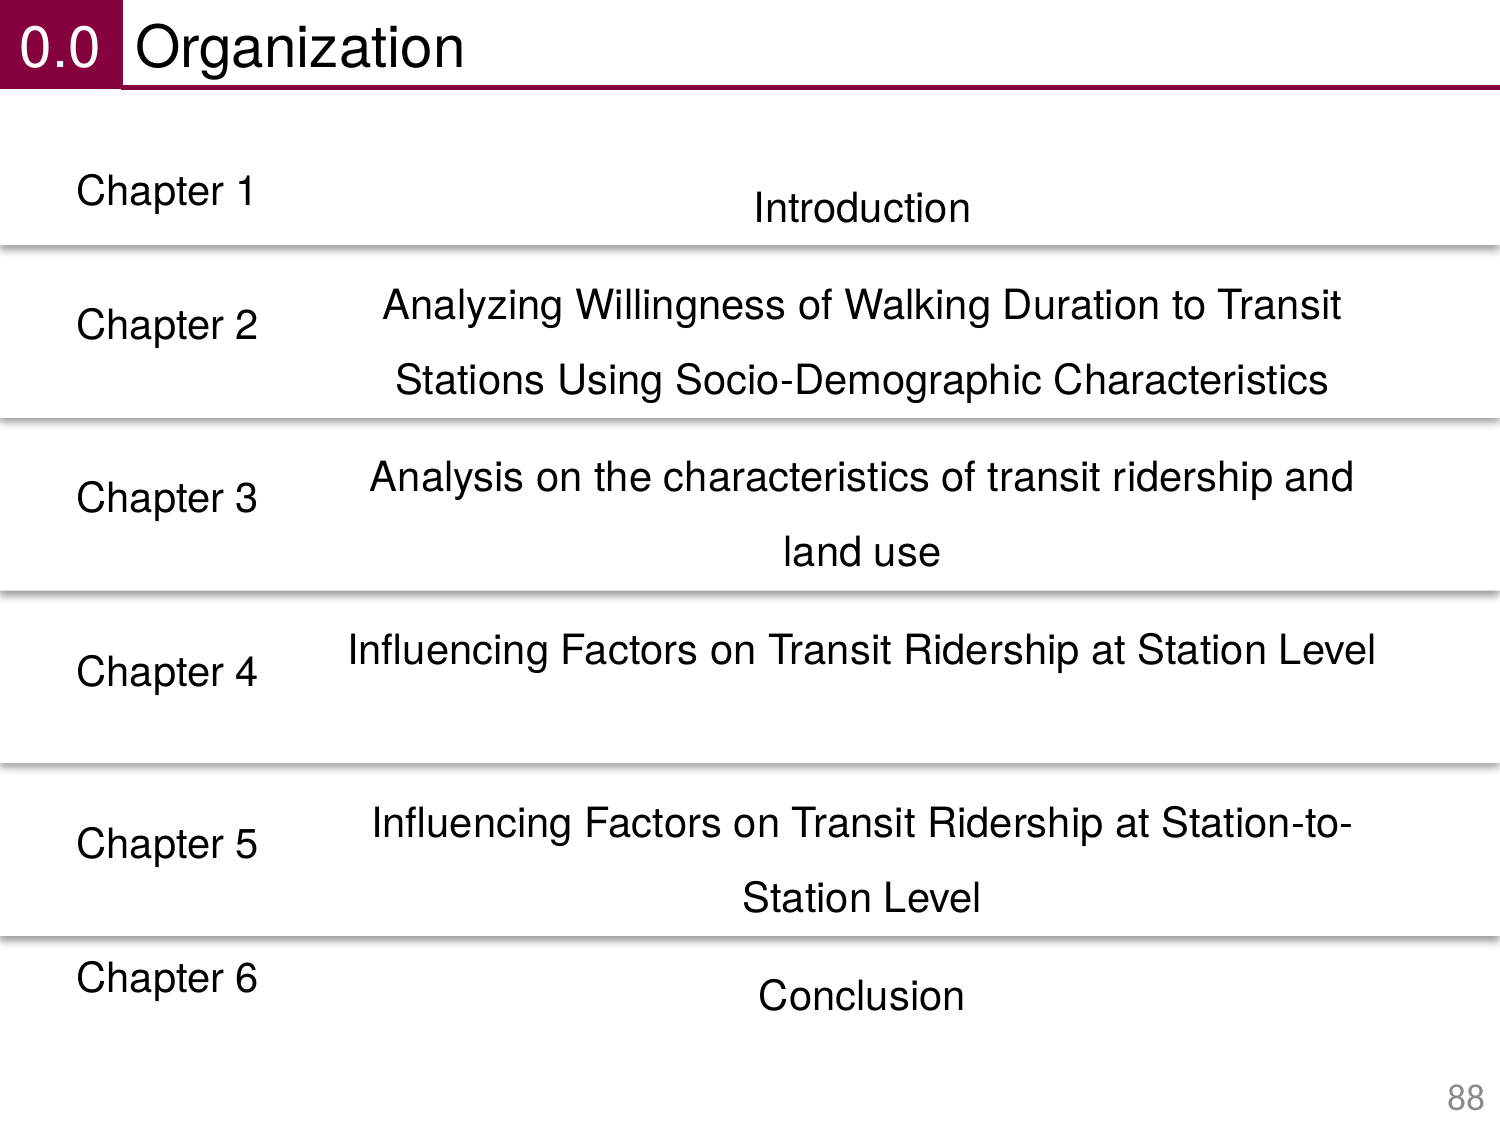

0.0
Organization

Introduction
Chapter 1
Analyzing Willingness of Walking Duration to Transit Stations Using Socio-Demographic Characteristics
Chapter 2
Analysis on the characteristics of transit ridership and land use
Chapter 3
Influencing Factors on Transit Ridership at Station Level
Chapter 4
Influencing Factors on Transit Ridership at Station-to-Station Level
Chapter 5
Conclusion
Chapter 6
88